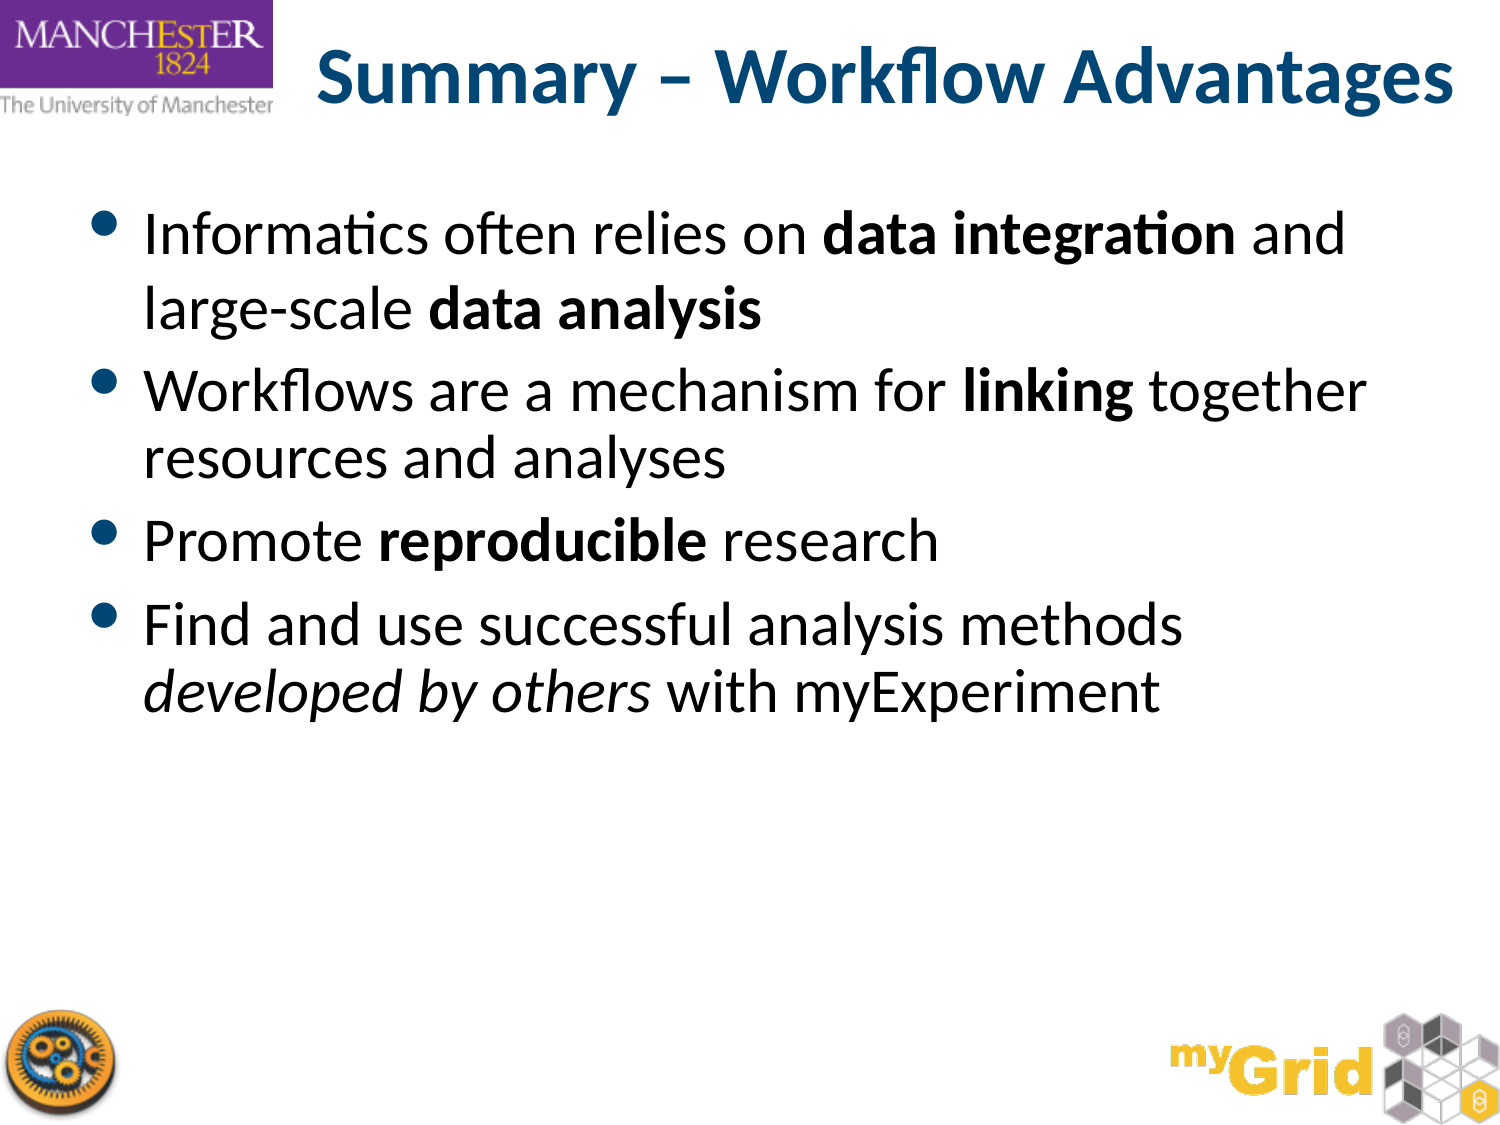

Summary – Workflow Advantages
Informatics often relies on data integration and large-scale data analysis
Workflows are a mechanism for linking together resources and analyses
Promote reproducible research
Find and use successful analysis methods developed by others with myExperiment